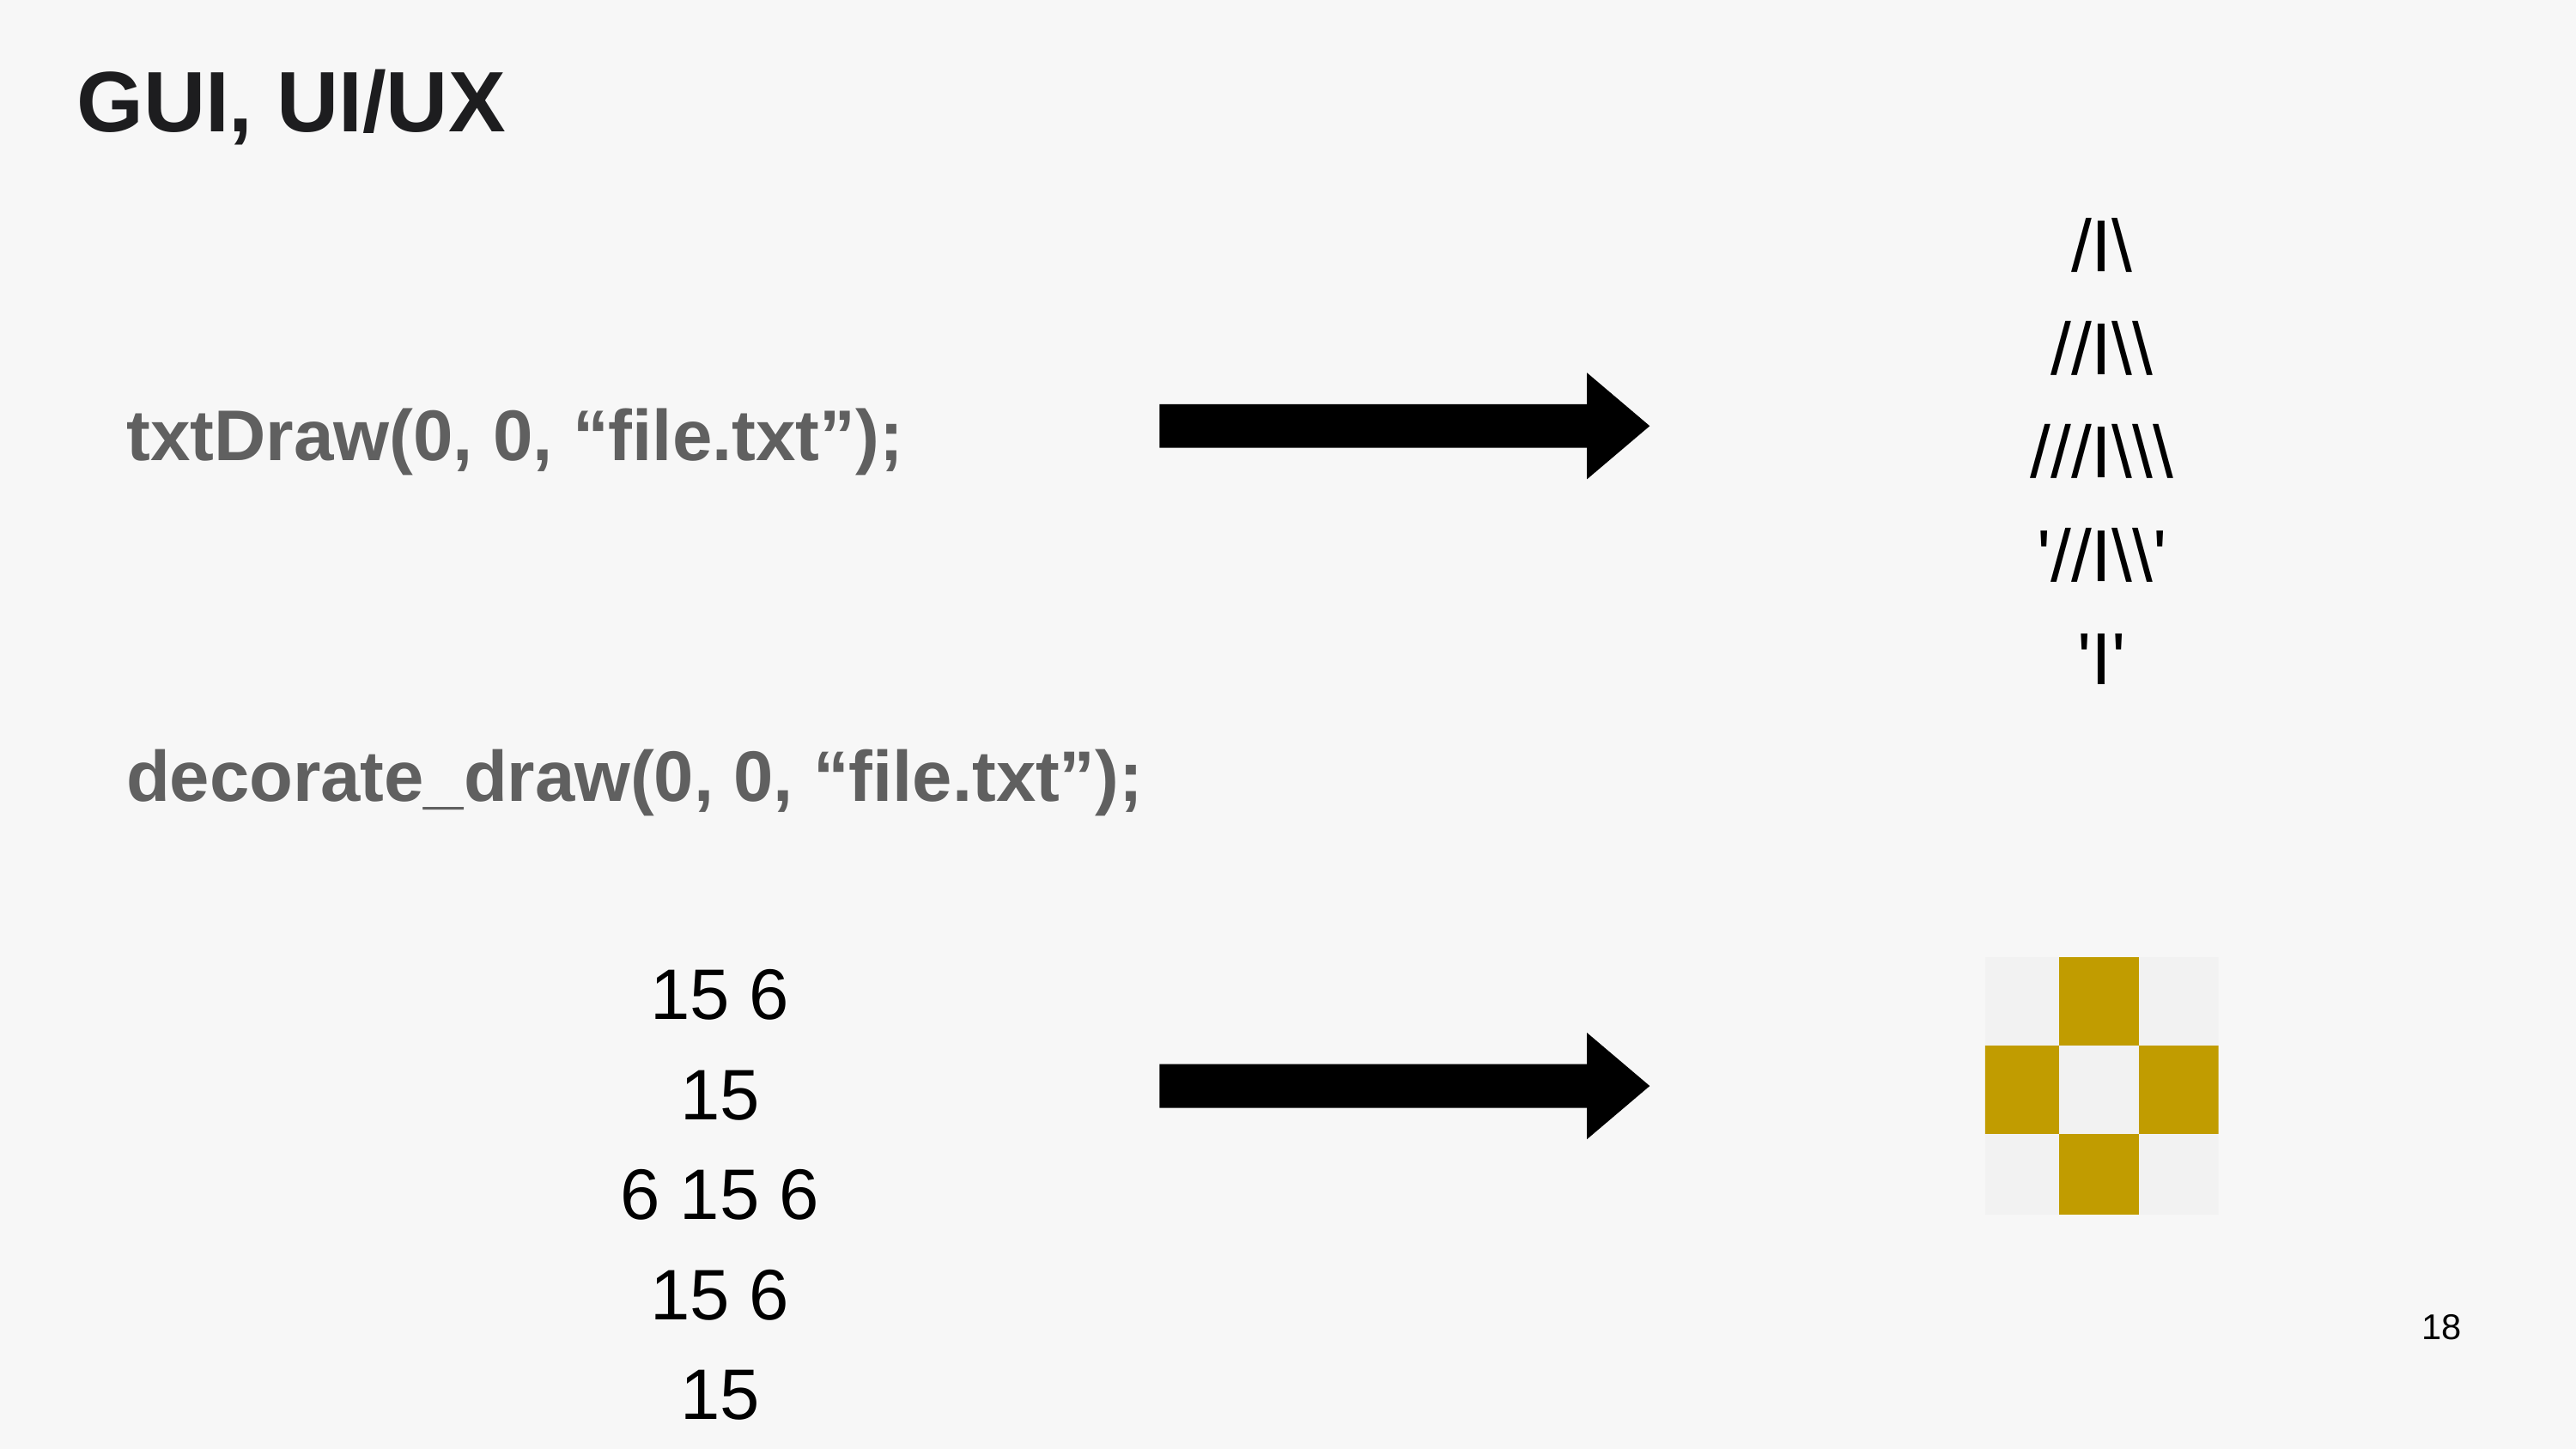

GUI, UI/UX

/I\
//I\\
///I\\\
'//I\\'
'I'
txtDraw(0, 0, “file.txt”);

decorate_draw(0, 0, “file.txt”);
15 6 15
6 15 6
15 6 15

18